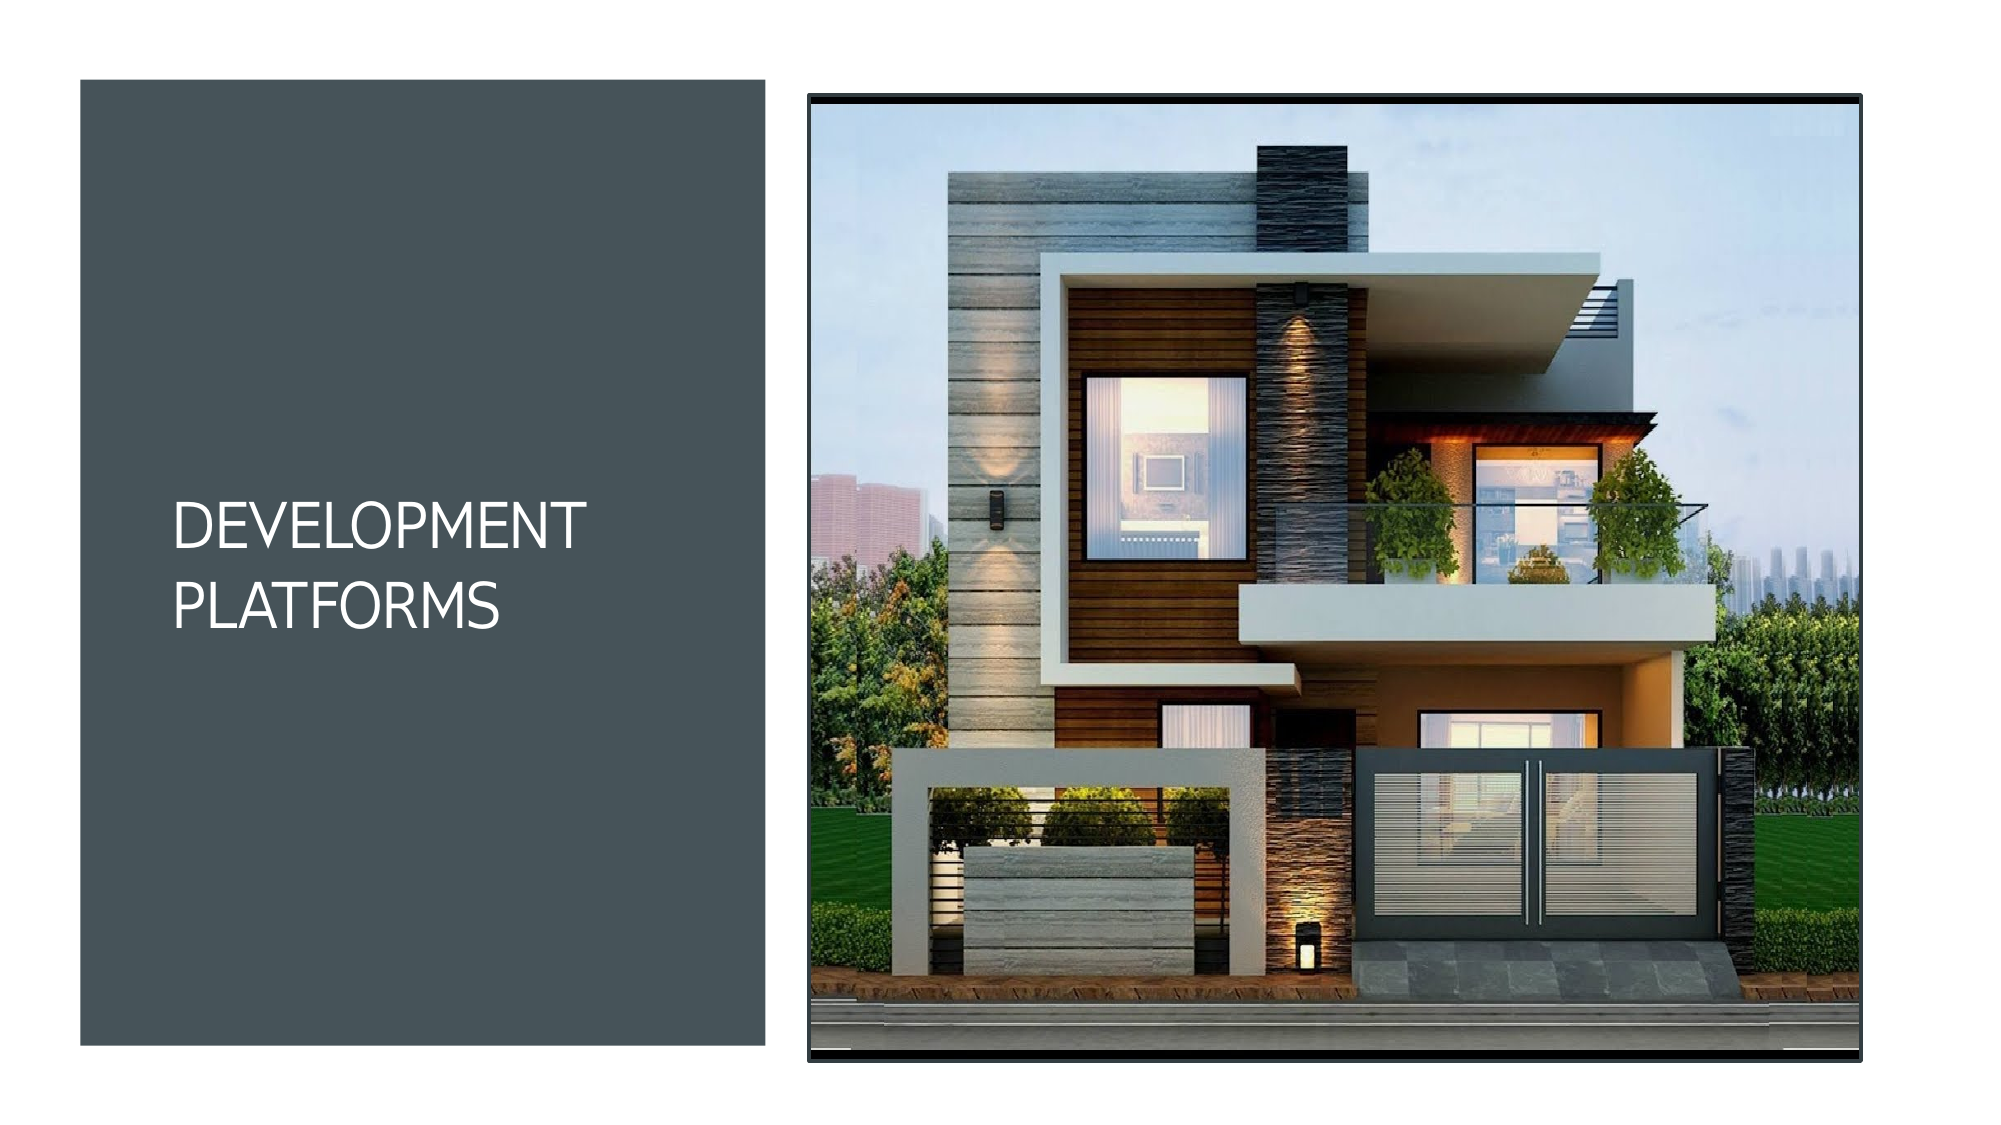

# Development platforms
TEAM 1: Dealerless Deals  // Smart Contracts with a Push Button
8